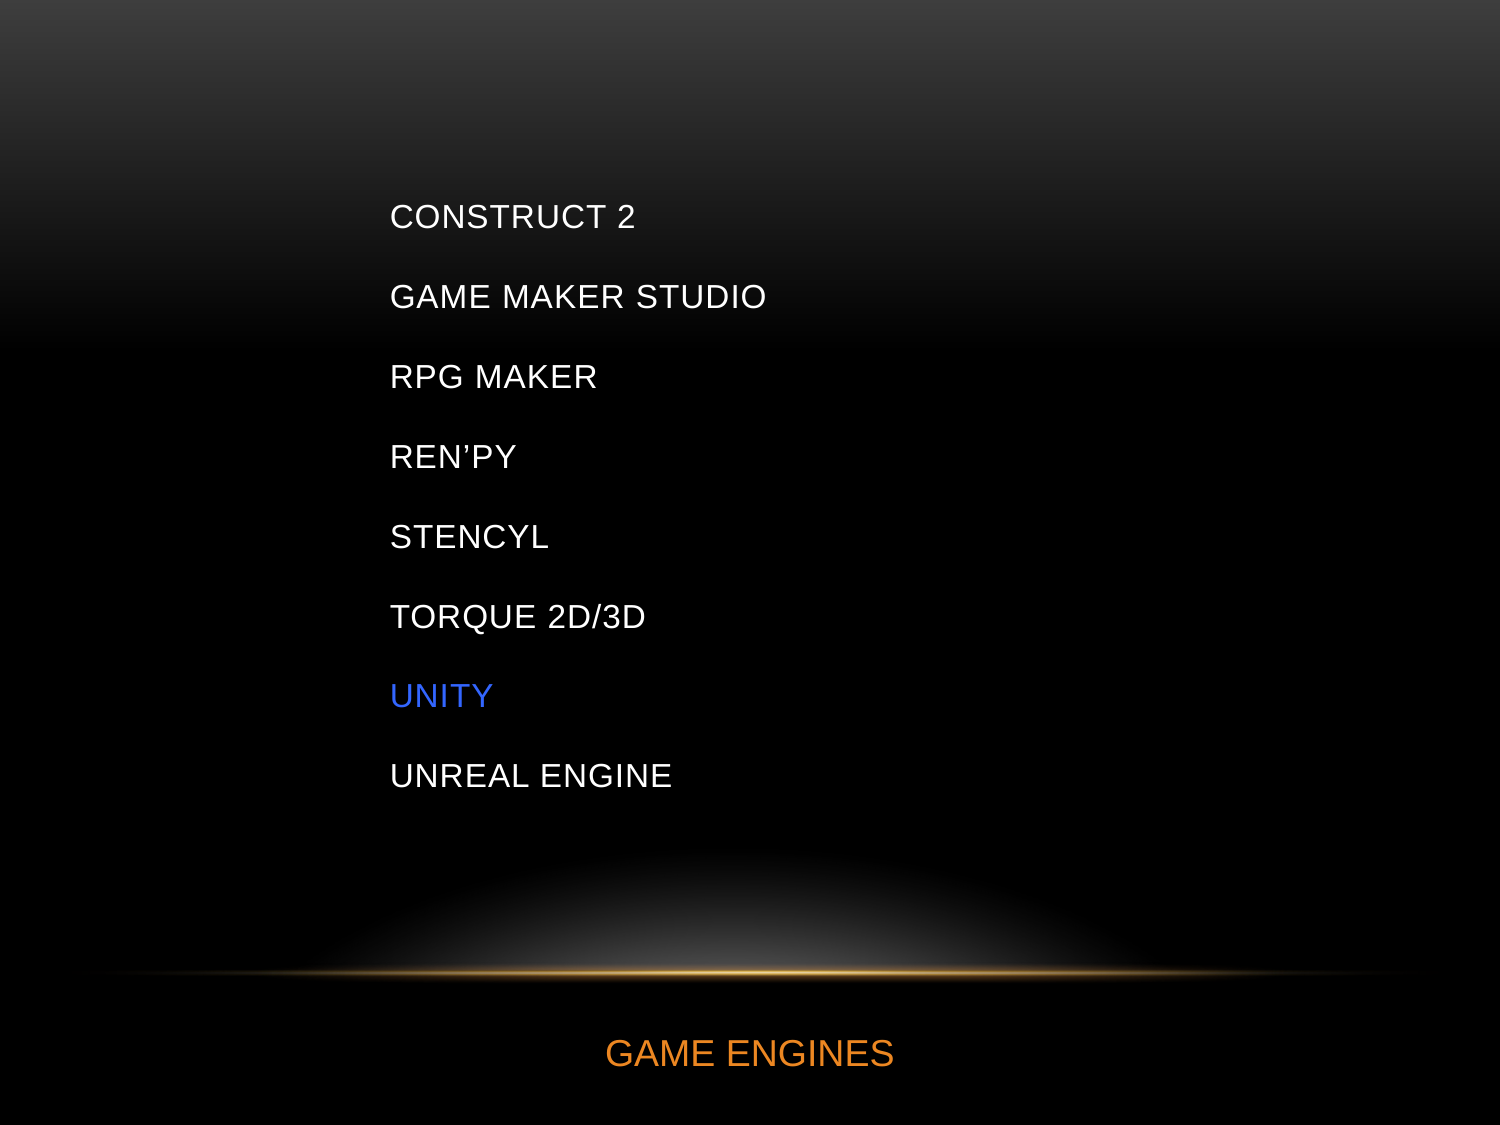

# CONSTRUCT 2 Game MAKER Studio RPG MAKER Ren’PY STENCYL Torque 2d/3D Unity Unreal ENGINE
GAME ENGINES